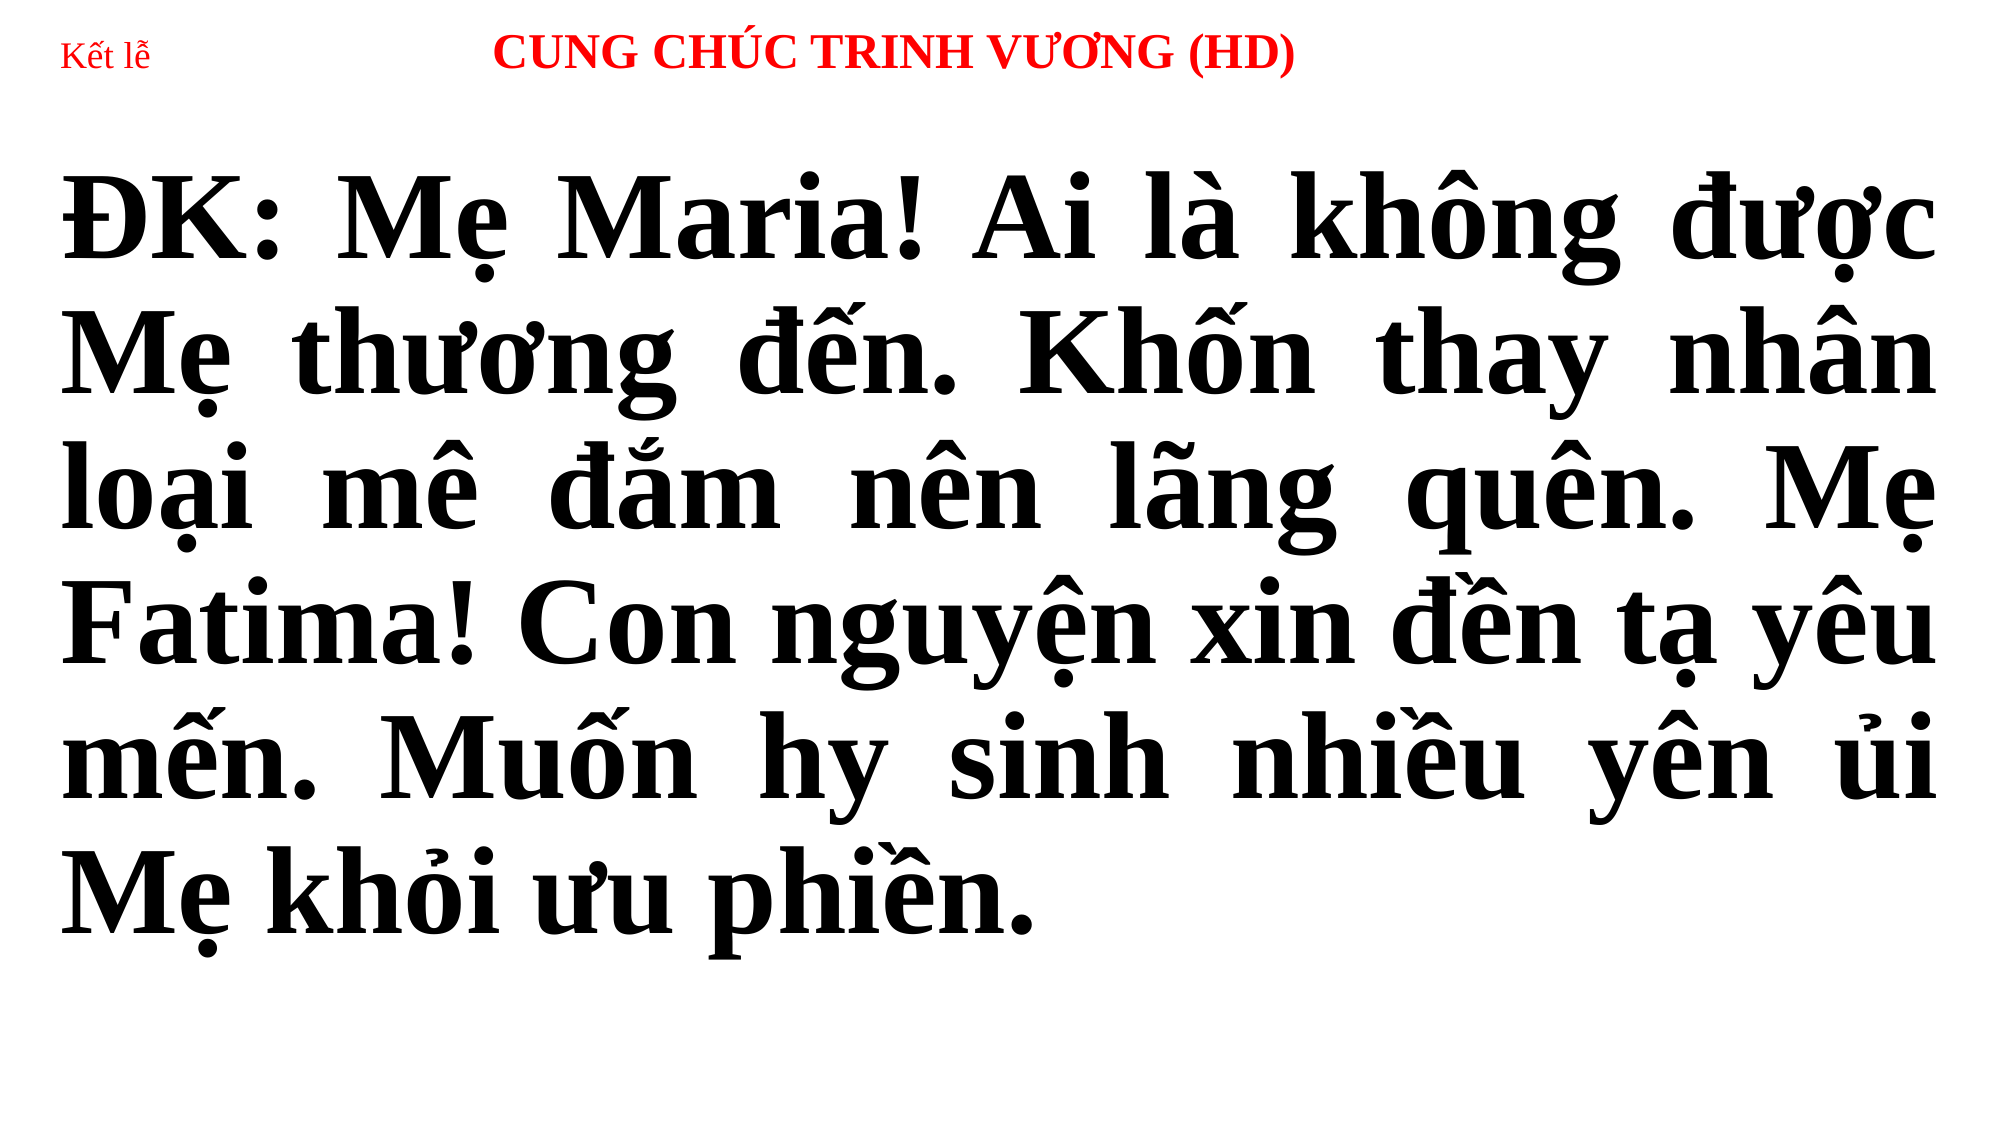

# Kết lễ                                    CUNG CHÚC TRINH VƯƠNG (HD)
ĐK: Mẹ Maria! Ai là không được Mẹ thương đến. Khốn thay nhân loại mê đắm nên lãng quên. Mẹ Fatima! Con nguyện xin đền tạ yêu mến. Muốn hy sinh nhiều yên ủi Mẹ khỏi ưu phiền.